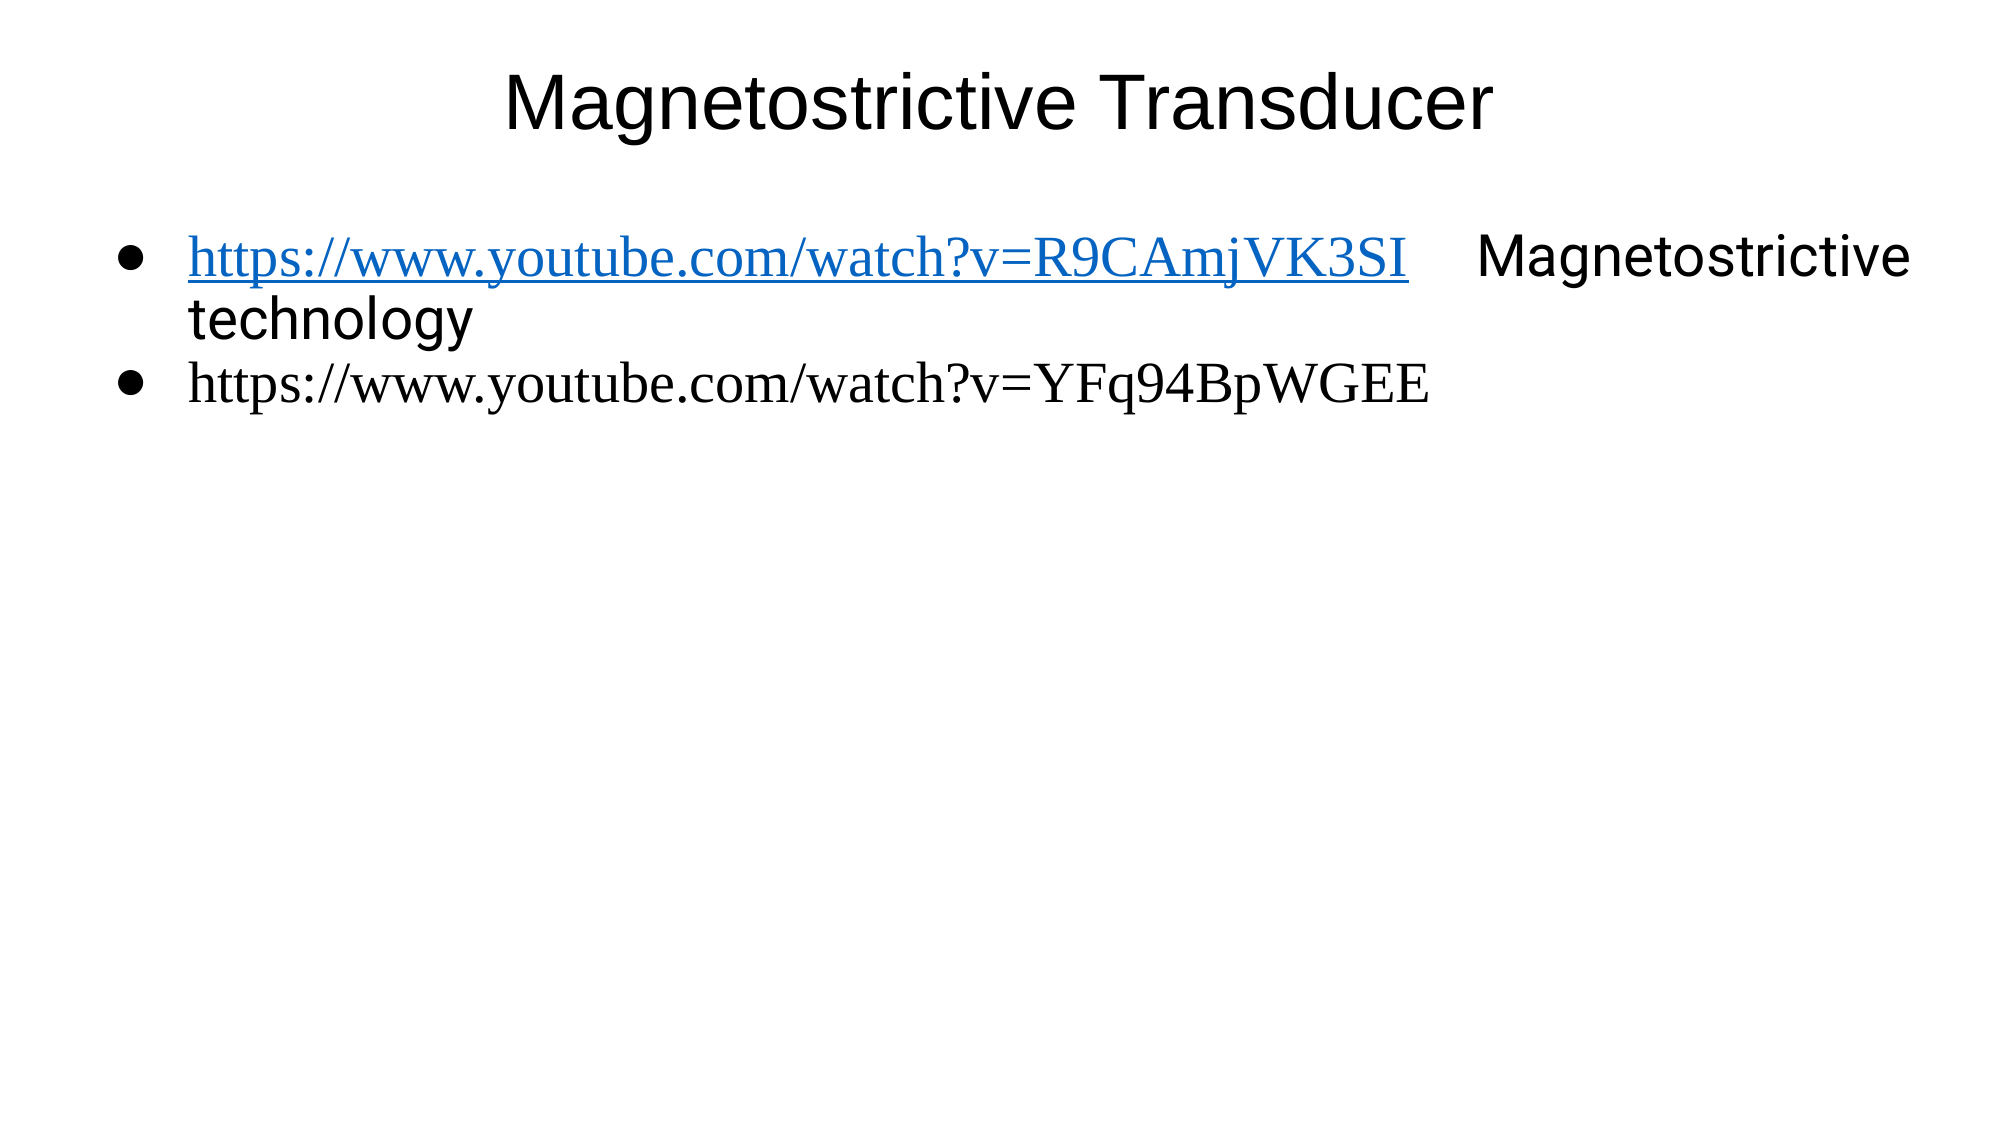

# Magnetostrictive Transducer
https://www.youtube.com/watch?v=R9CAmjVK3SI  Magnetostrictive technology
https://www.youtube.com/watch?v=YFq94BpWGEE